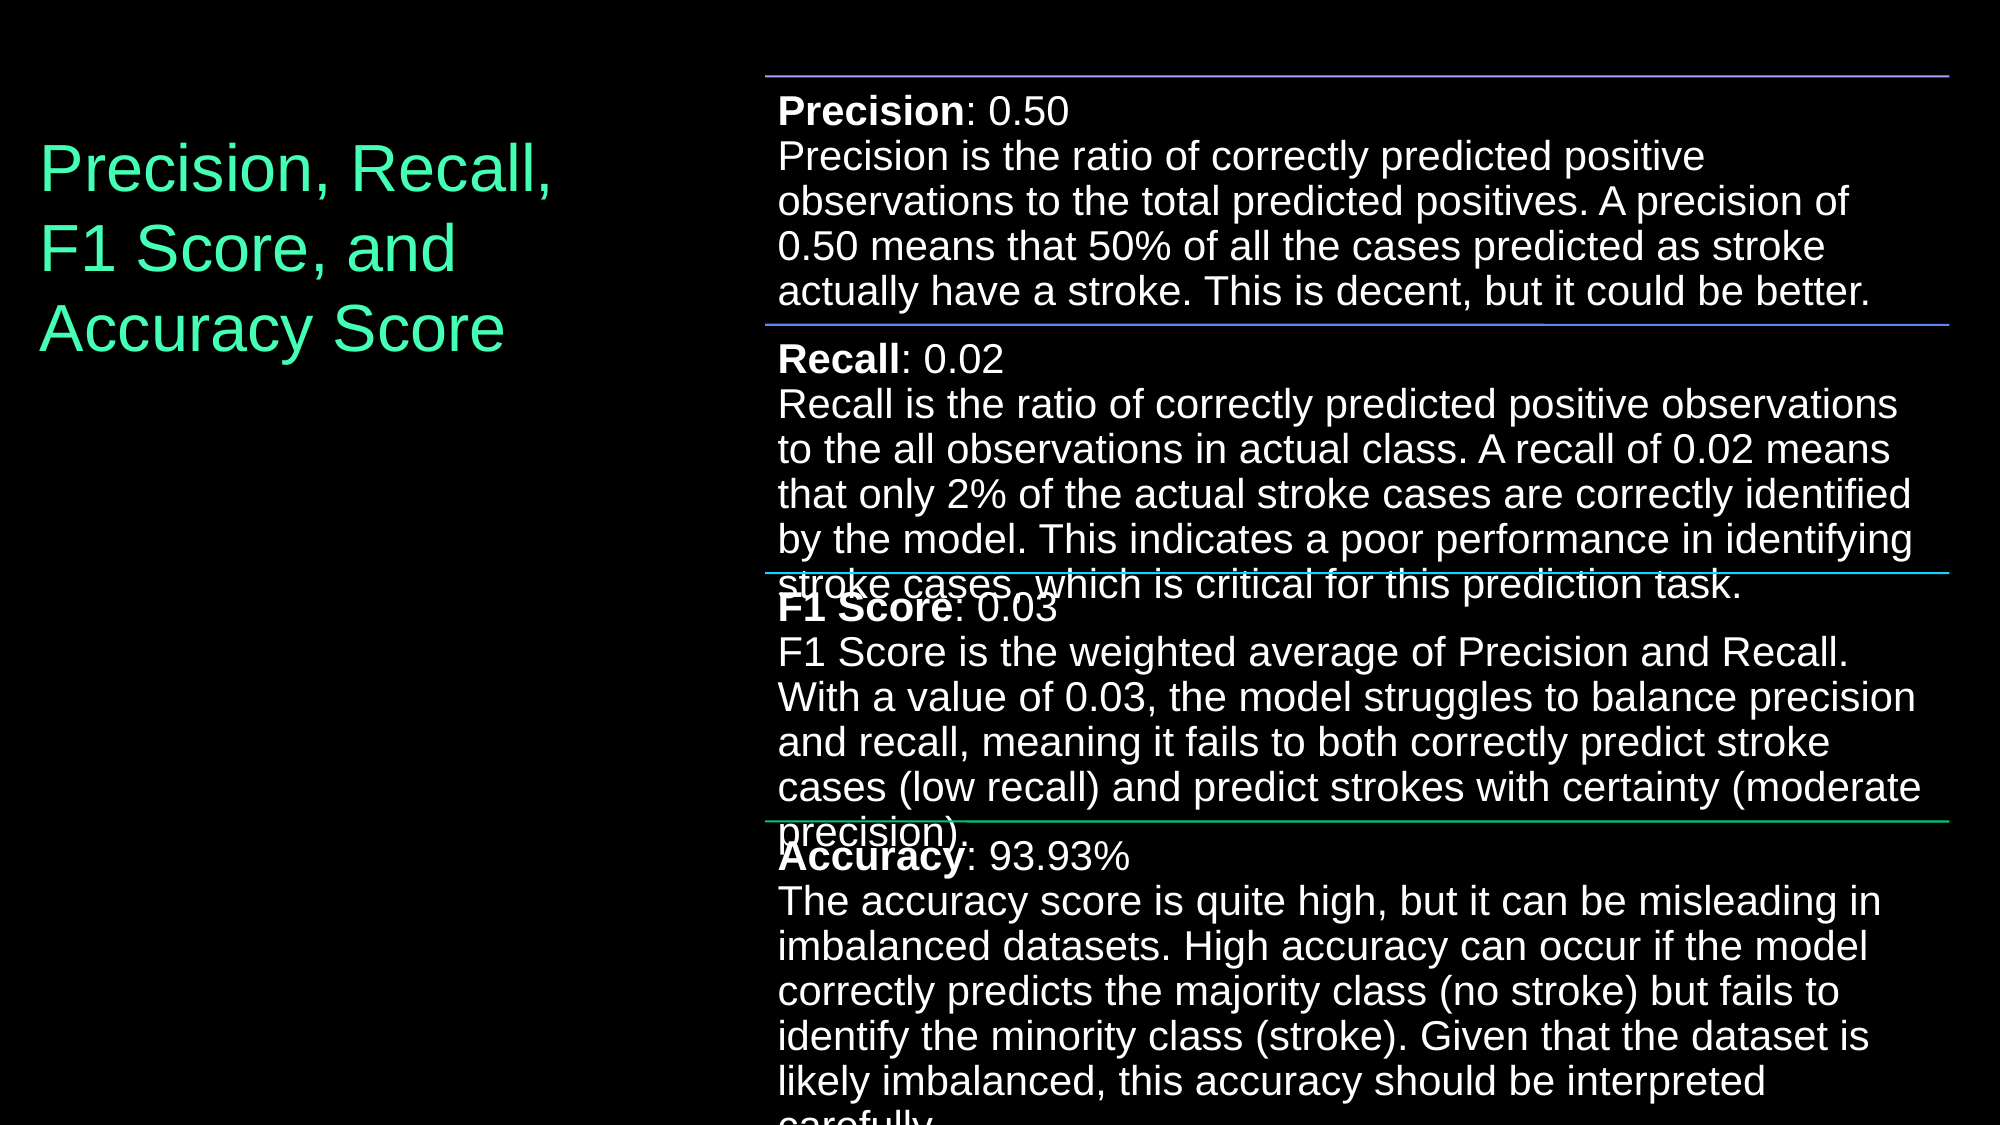

Precision: 0.50
Precision is the ratio of correctly predicted positive observations to the total predicted positives. A precision of 0.50 means that 50% of all the cases predicted as stroke actually have a stroke. This is decent, but it could be better.
Recall: 0.02
Recall is the ratio of correctly predicted positive observations to the all observations in actual class. A recall of 0.02 means that only 2% of the actual stroke cases are correctly identified by the model. This indicates a poor performance in identifying stroke cases, which is critical for this prediction task.
F1 Score: 0.03
F1 Score is the weighted average of Precision and Recall. With a value of 0.03, the model struggles to balance precision and recall, meaning it fails to both correctly predict stroke cases (low recall) and predict strokes with certainty (moderate precision).
Accuracy: 93.93%
The accuracy score is quite high, but it can be misleading in imbalanced datasets. High accuracy can occur if the model correctly predicts the majority class (no stroke) but fails to identify the minority class (stroke). Given that the dataset is likely imbalanced, this accuracy should be interpreted carefully.
Precision, Recall, F1 Score, and Accuracy Score